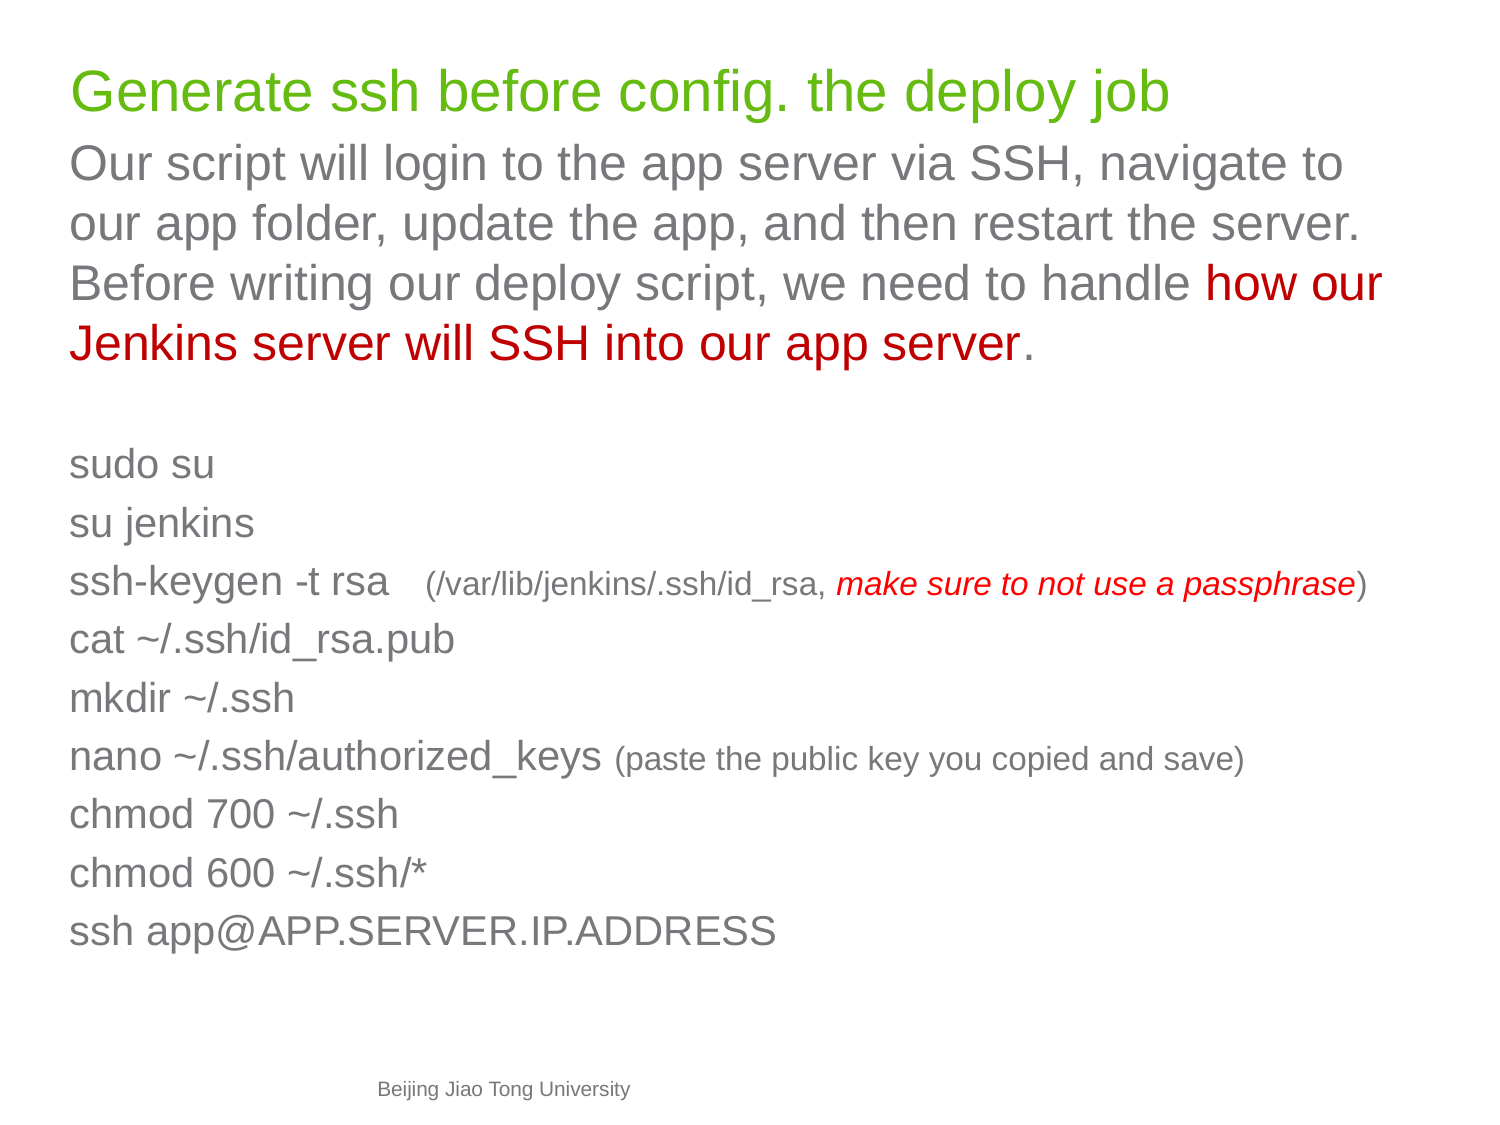

# Generate ssh before config. the deploy job
Our script will login to the app server via SSH, navigate to our app folder, update the app, and then restart the server. Before writing our deploy script, we need to handle how our Jenkins server will SSH into our app server.

sudo su
su jenkins
ssh-keygen -t rsa   (/var/lib/jenkins/.ssh/id_rsa, make sure to not use a passphrase)
cat ~/.ssh/id_rsa.pub
mkdir ~/.ssh
nano ~/.ssh/authorized_keys (paste the public key you copied and save)
chmod 700 ~/.ssh
chmod 600 ~/.ssh/*
ssh app@APP.SERVER.IP.ADDRESS

Beijing Jiao Tong University